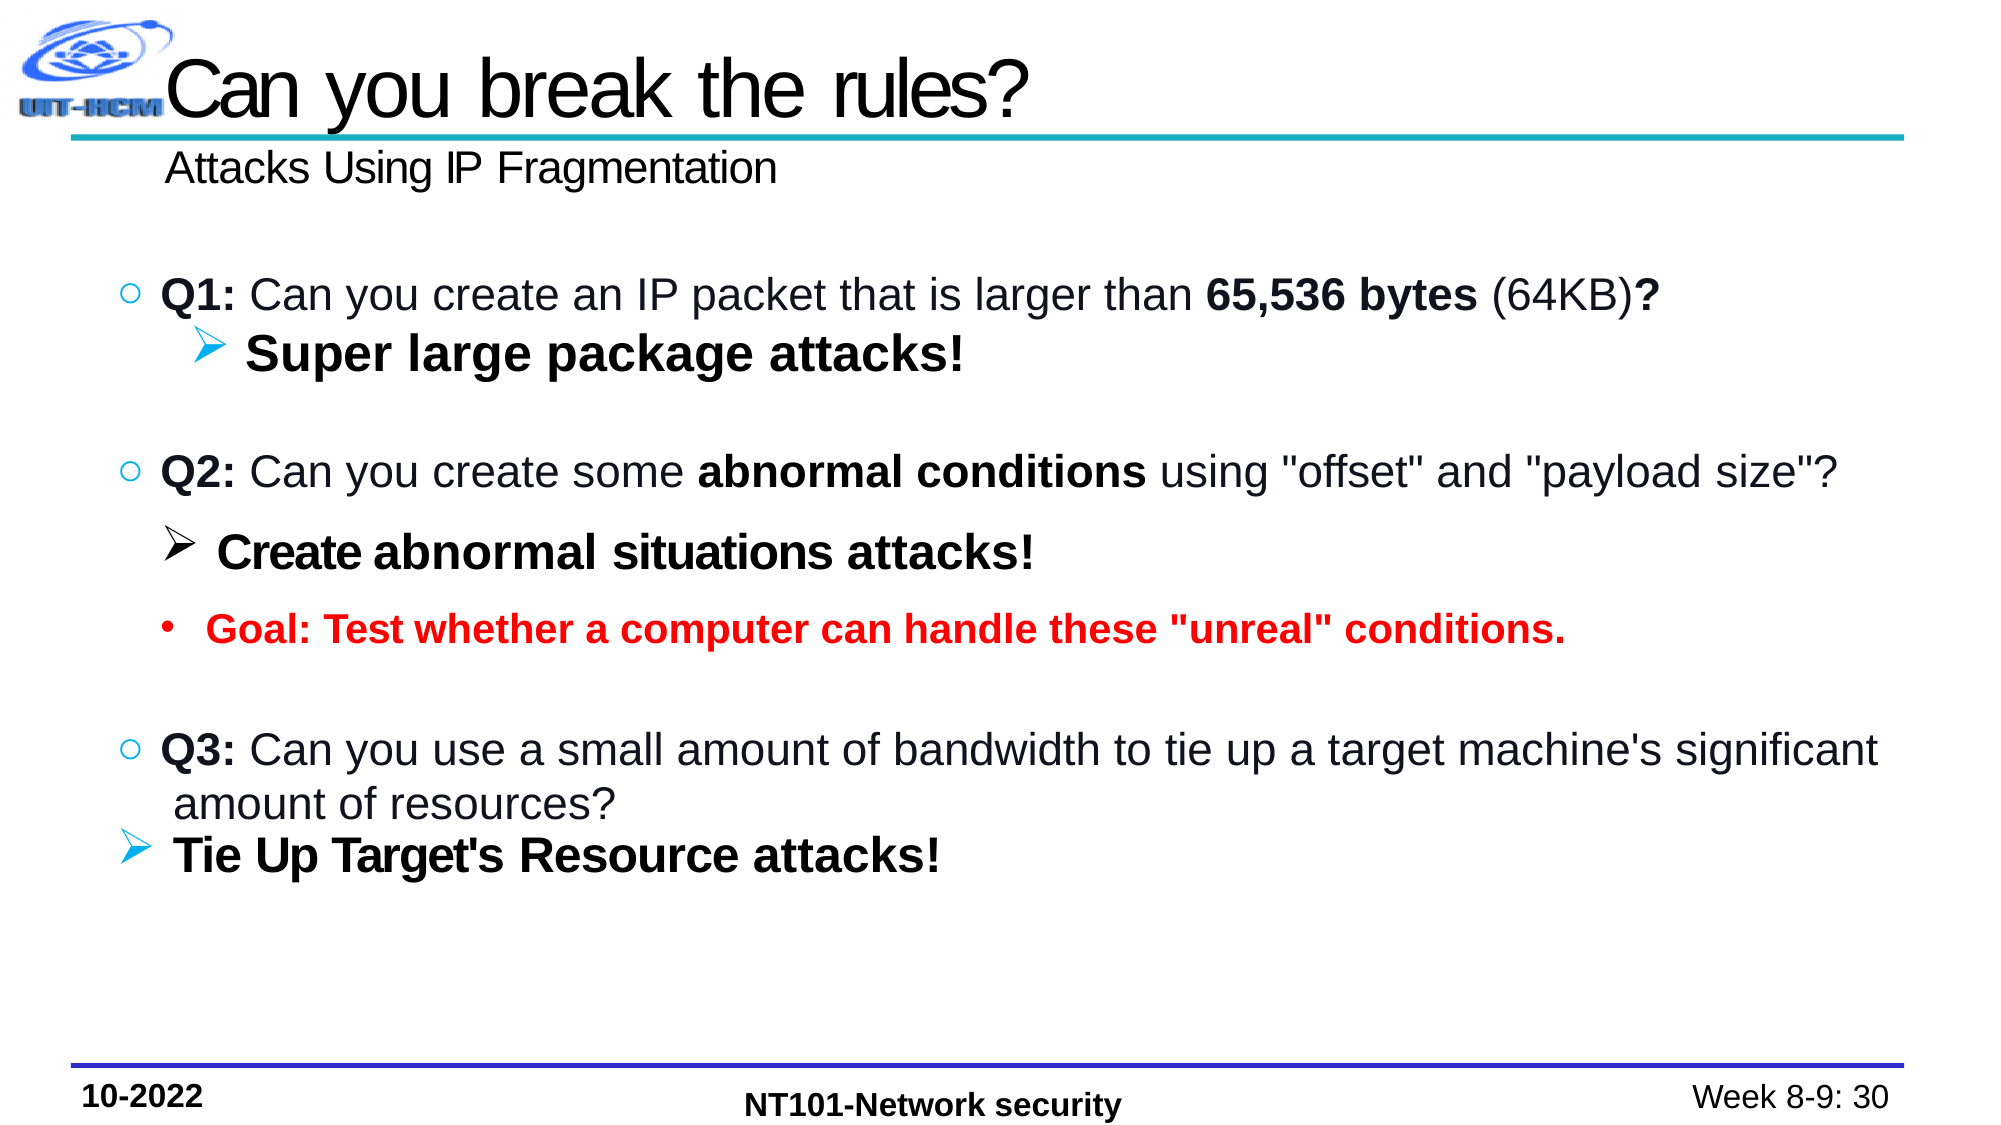

# Can you break the rules?
Attacks Using IP Fragmentation
Q1: Can you create an IP packet that is larger than 65,536 bytes (64KB)?
Super large package attacks!

Q2: Can you create some abnormal conditions using "offset" and "payload size"?
Create abnormal situations attacks!
Goal: Test whether a computer can handle these "unreal" conditions.

Q3: Can you use a small amount of bandwidth to tie up a target machine's significant  amount of resources?
Tie Up Target's Resource attacks!